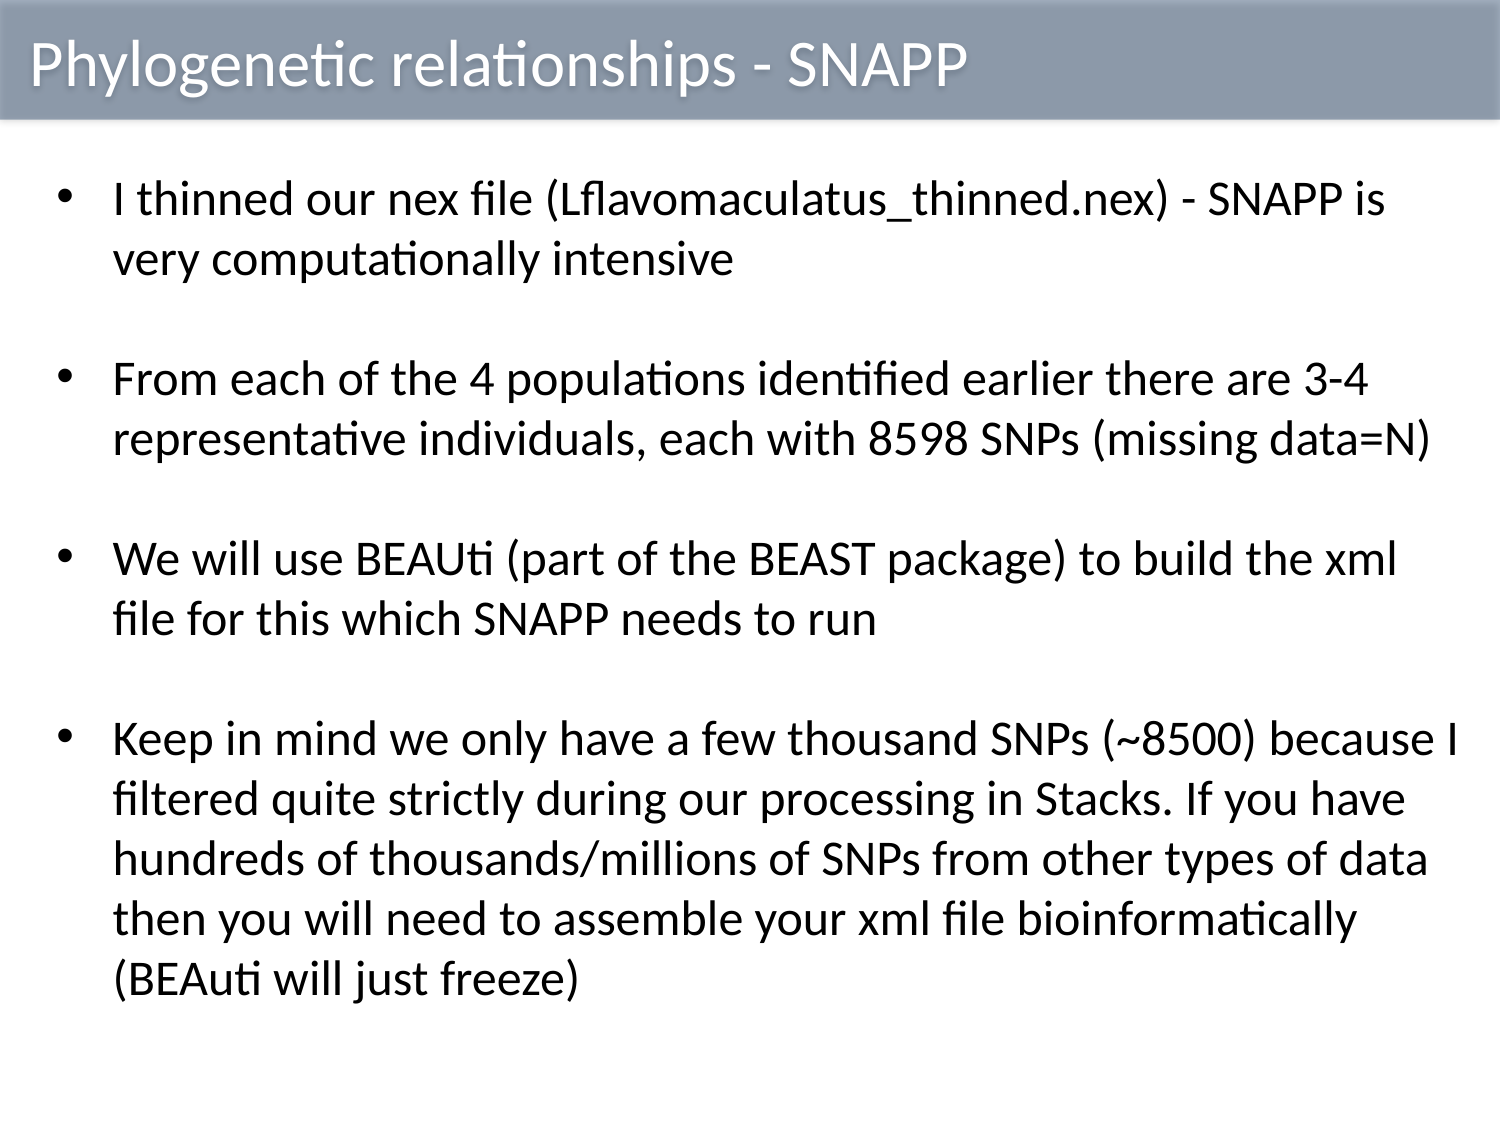

Phylogenetic relationships - SNAPP
I thinned our nex file (Lflavomaculatus_thinned.nex) - SNAPP is very computationally intensive

From each of the 4 populations identified earlier there are 3-4 representative individuals, each with 8598 SNPs (missing data=N)

We will use BEAUti (part of the BEAST package) to build the xml file for this which SNAPP needs to run

Keep in mind we only have a few thousand SNPs (~8500) because I filtered quite strictly during our processing in Stacks. If you have hundreds of thousands/millions of SNPs from other types of data then you will need to assemble your xml file bioinformatically (BEAuti will just freeze)